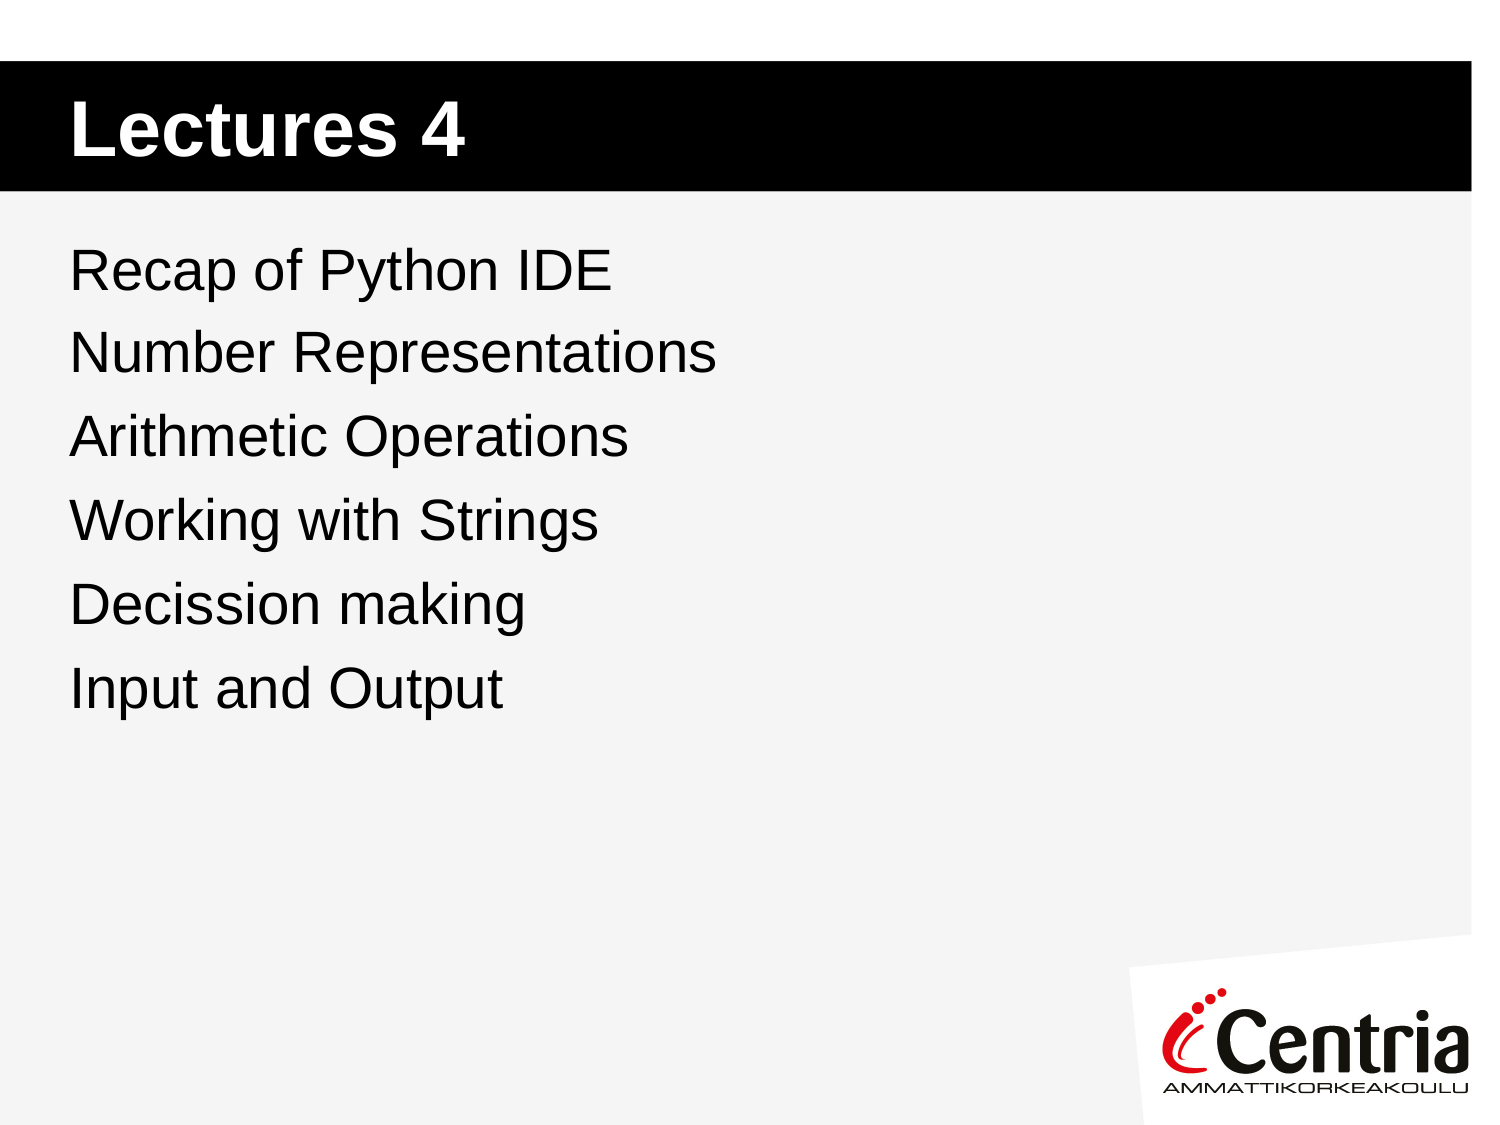

# Lectures 4
Recap of Python IDE
Number Representations
Arithmetic Operations
Working with Strings
Decission making
Input and Output